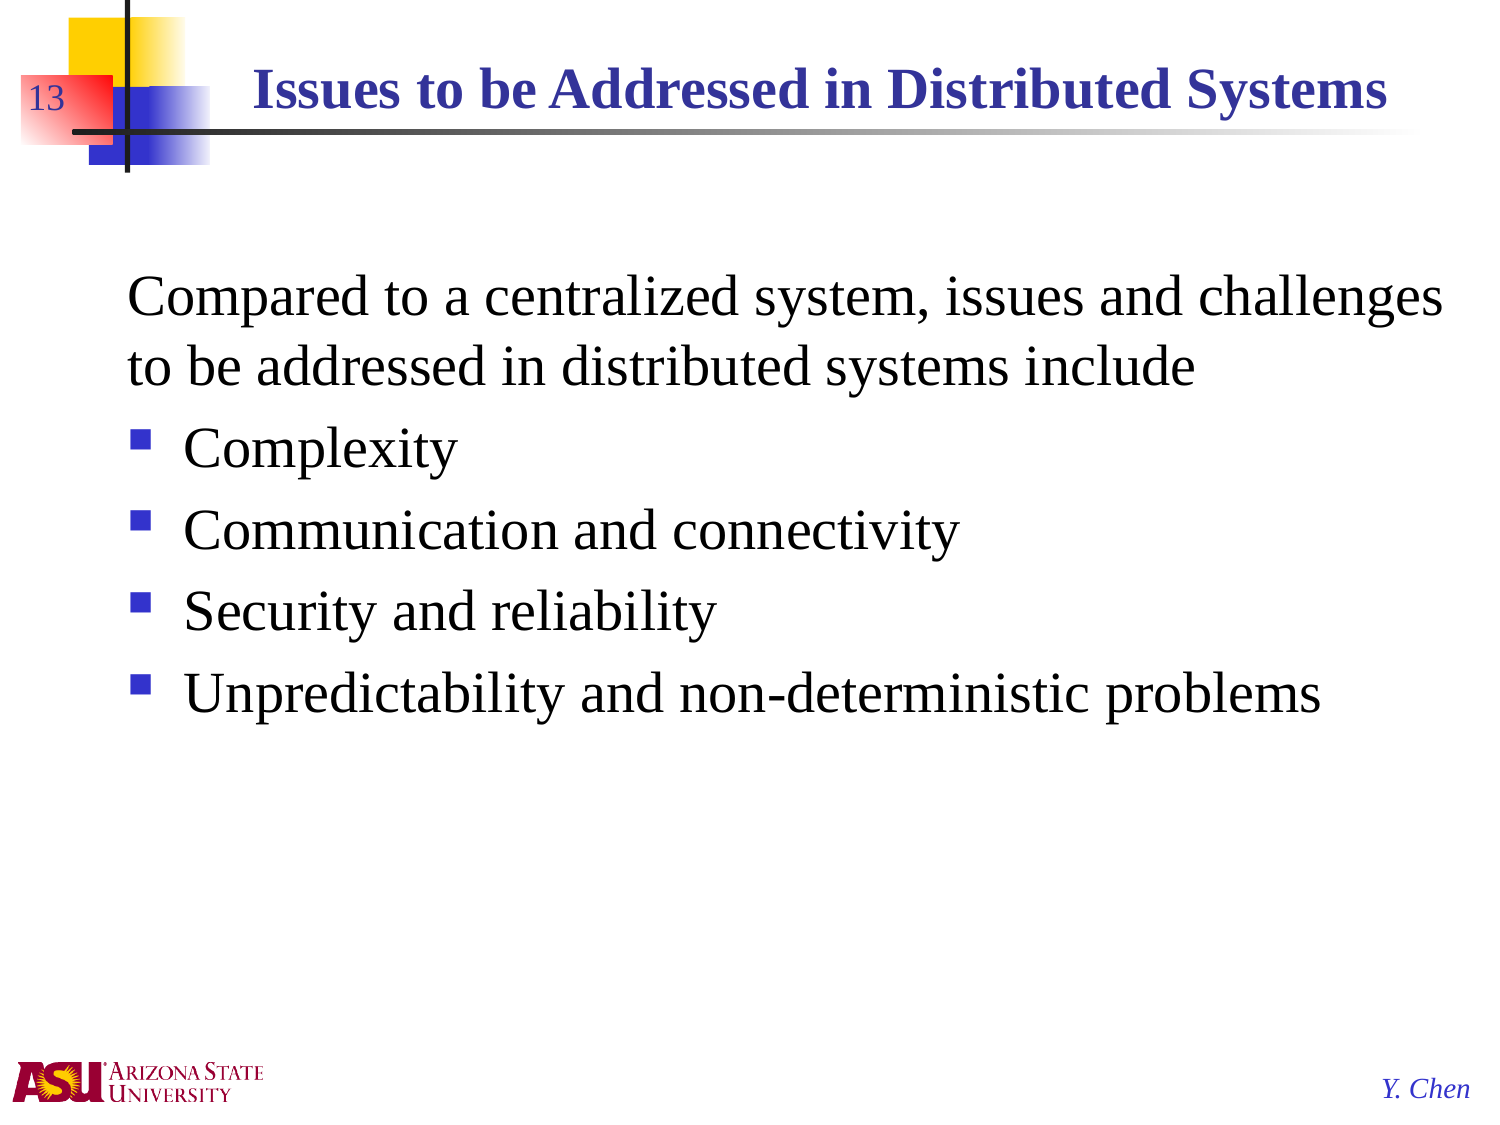

# Issues to be Addressed in Distributed Systems
13
Compared to a centralized system, issues and challenges to be addressed in distributed systems include
Complexity
Communication and connectivity
Security and reliability
Unpredictability and non-deterministic problems